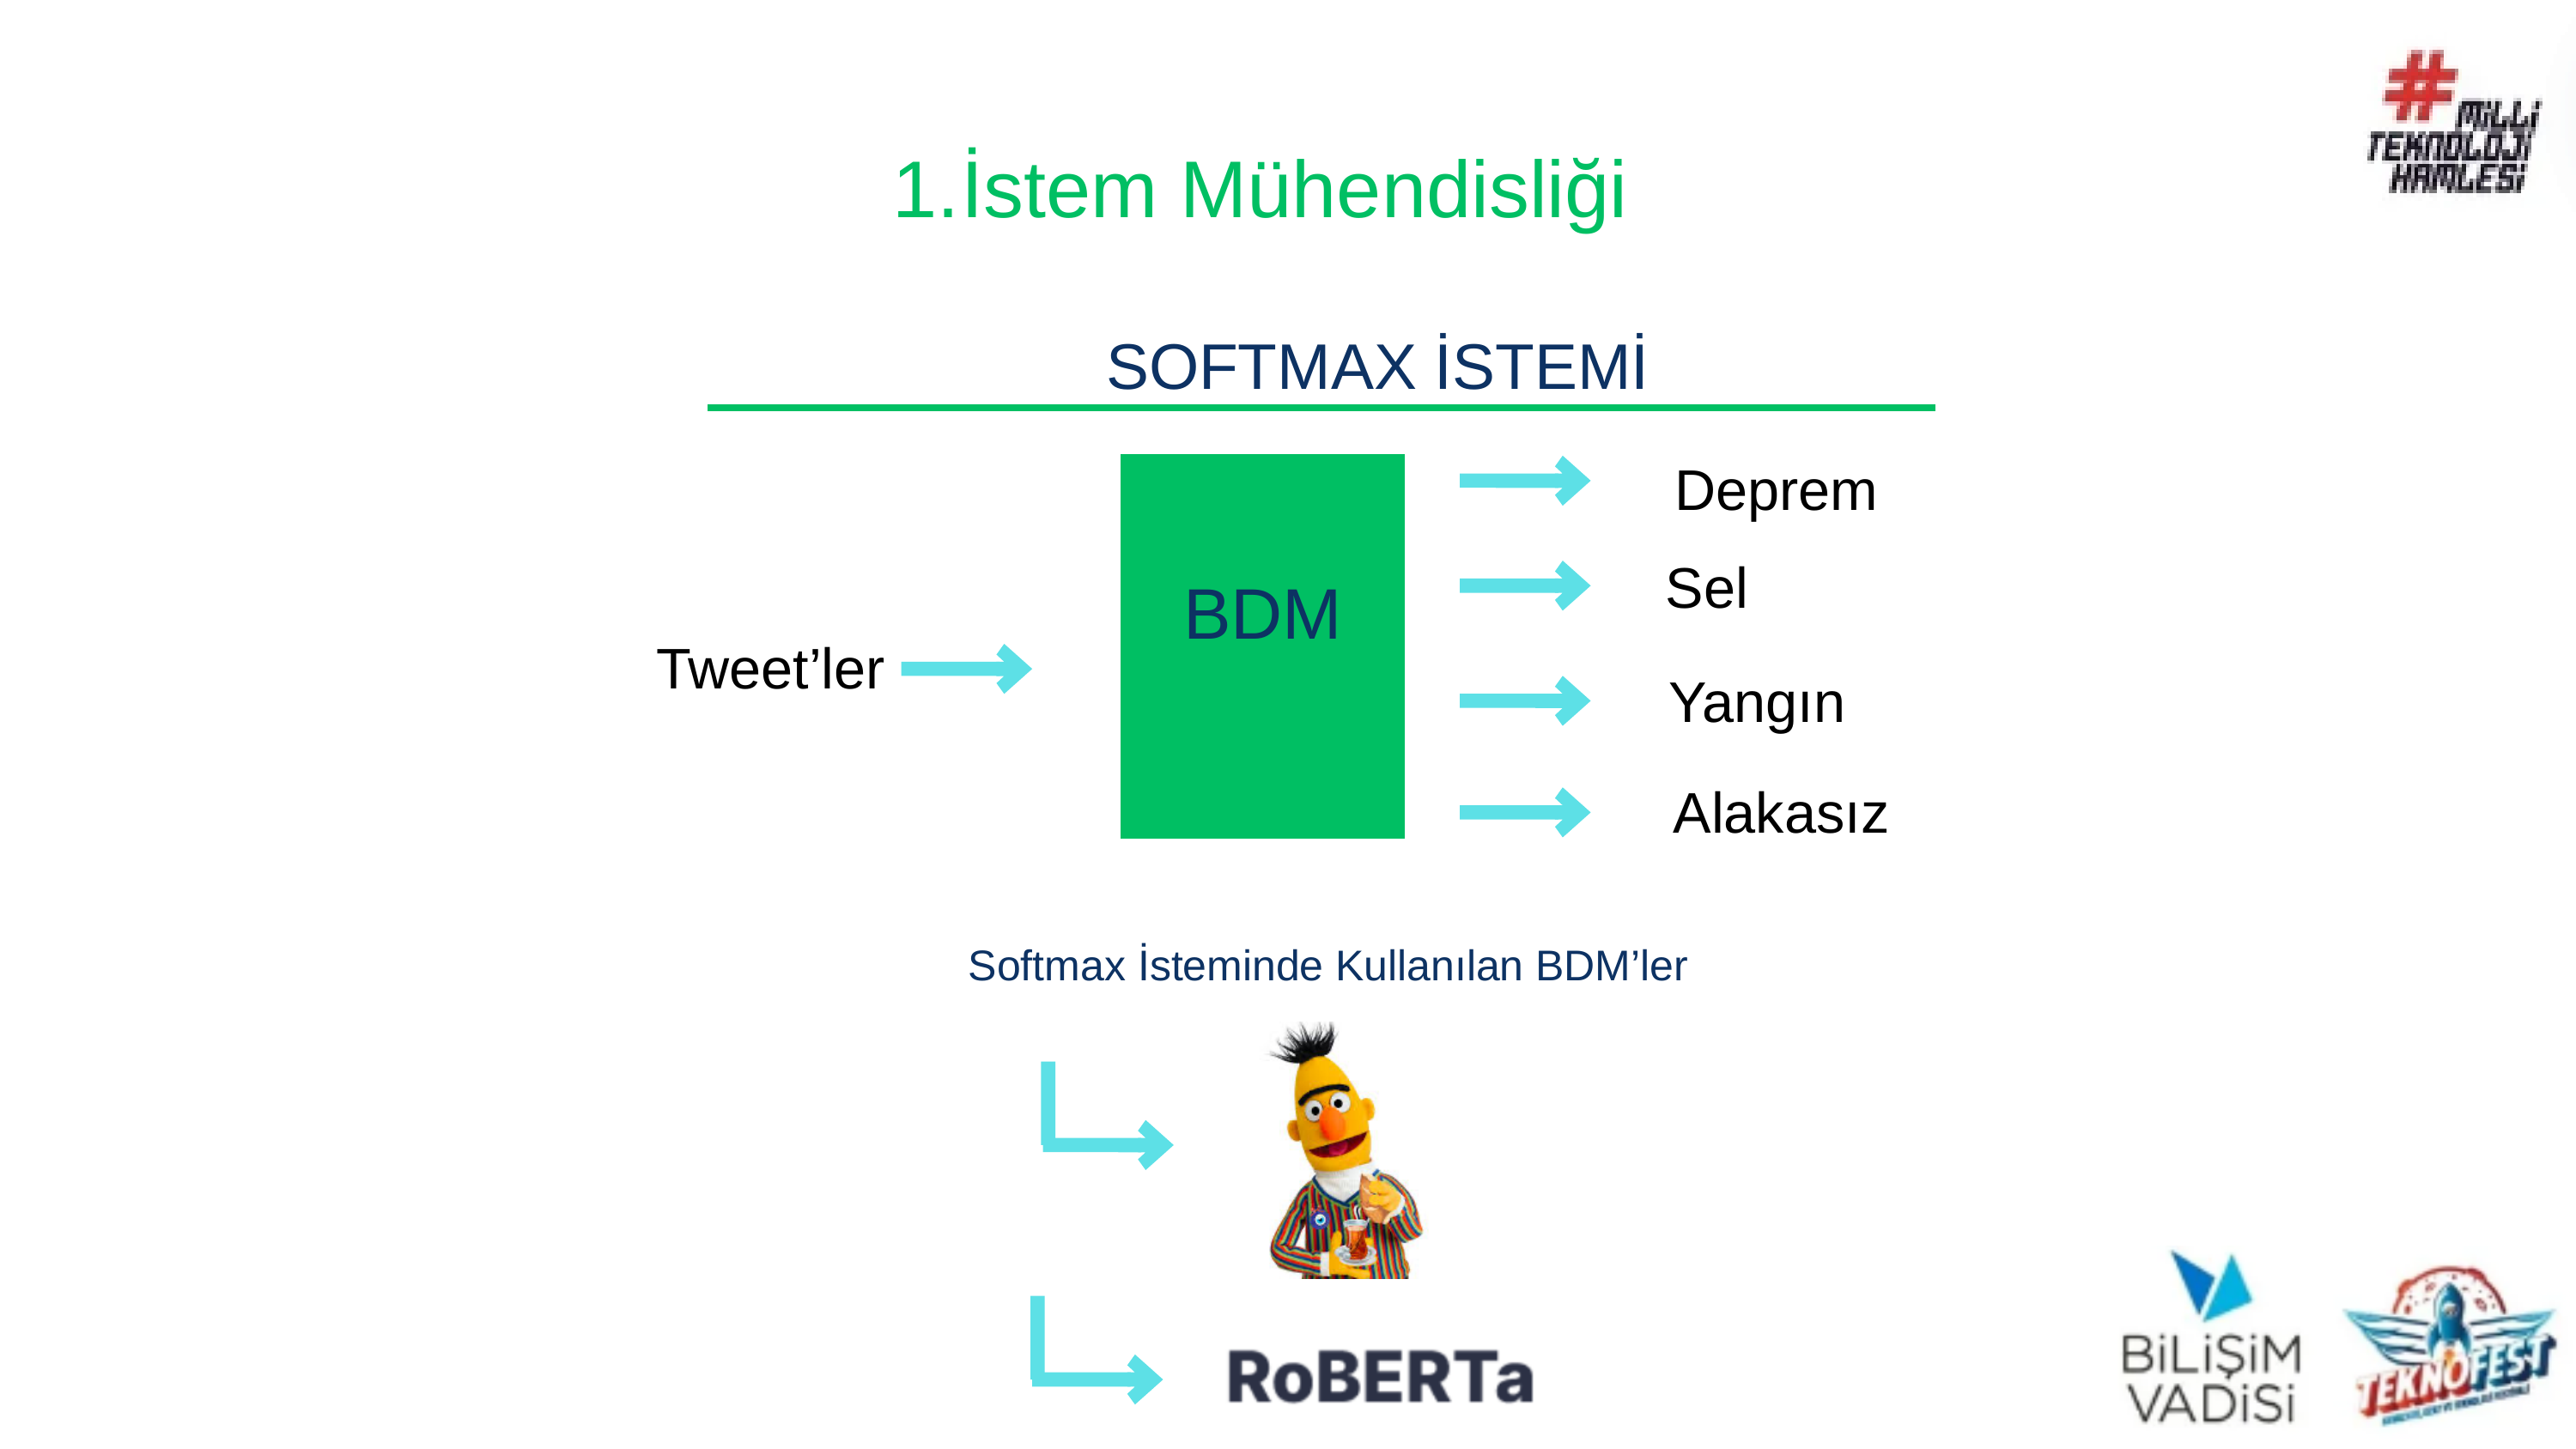

İstem Mühendisliği

SOFTMAX İSTEMİ
Deprem

BDM

Sel

Tweet’ler
Yangın

Alakasız

Softmax İsteminde Kullanılan BDM’ler